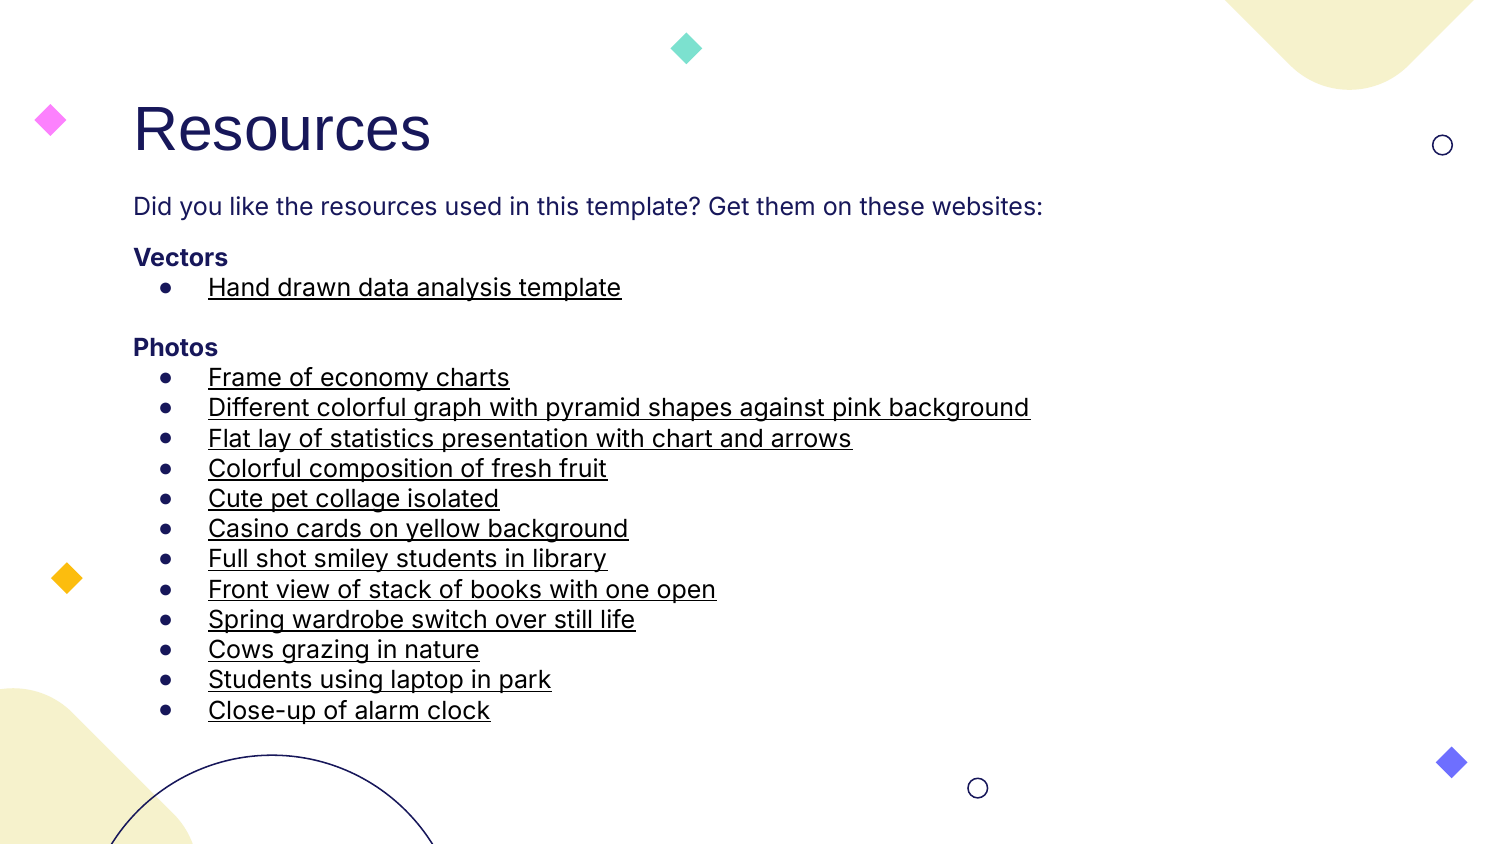

# Resources
Did you like the resources used in this template? Get them on these websites:
Vectors
Hand drawn data analysis template

Photos
Frame of economy charts
Different colorful graph with pyramid shapes against pink background
Flat lay of statistics presentation with chart and arrows
Colorful composition of fresh fruit
Cute pet collage isolated
Casino cards on yellow background
Full shot smiley students in library
Front view of stack of books with one open
Spring wardrobe switch over still life
Cows grazing in nature
Students using laptop in park
Close-up of alarm clock